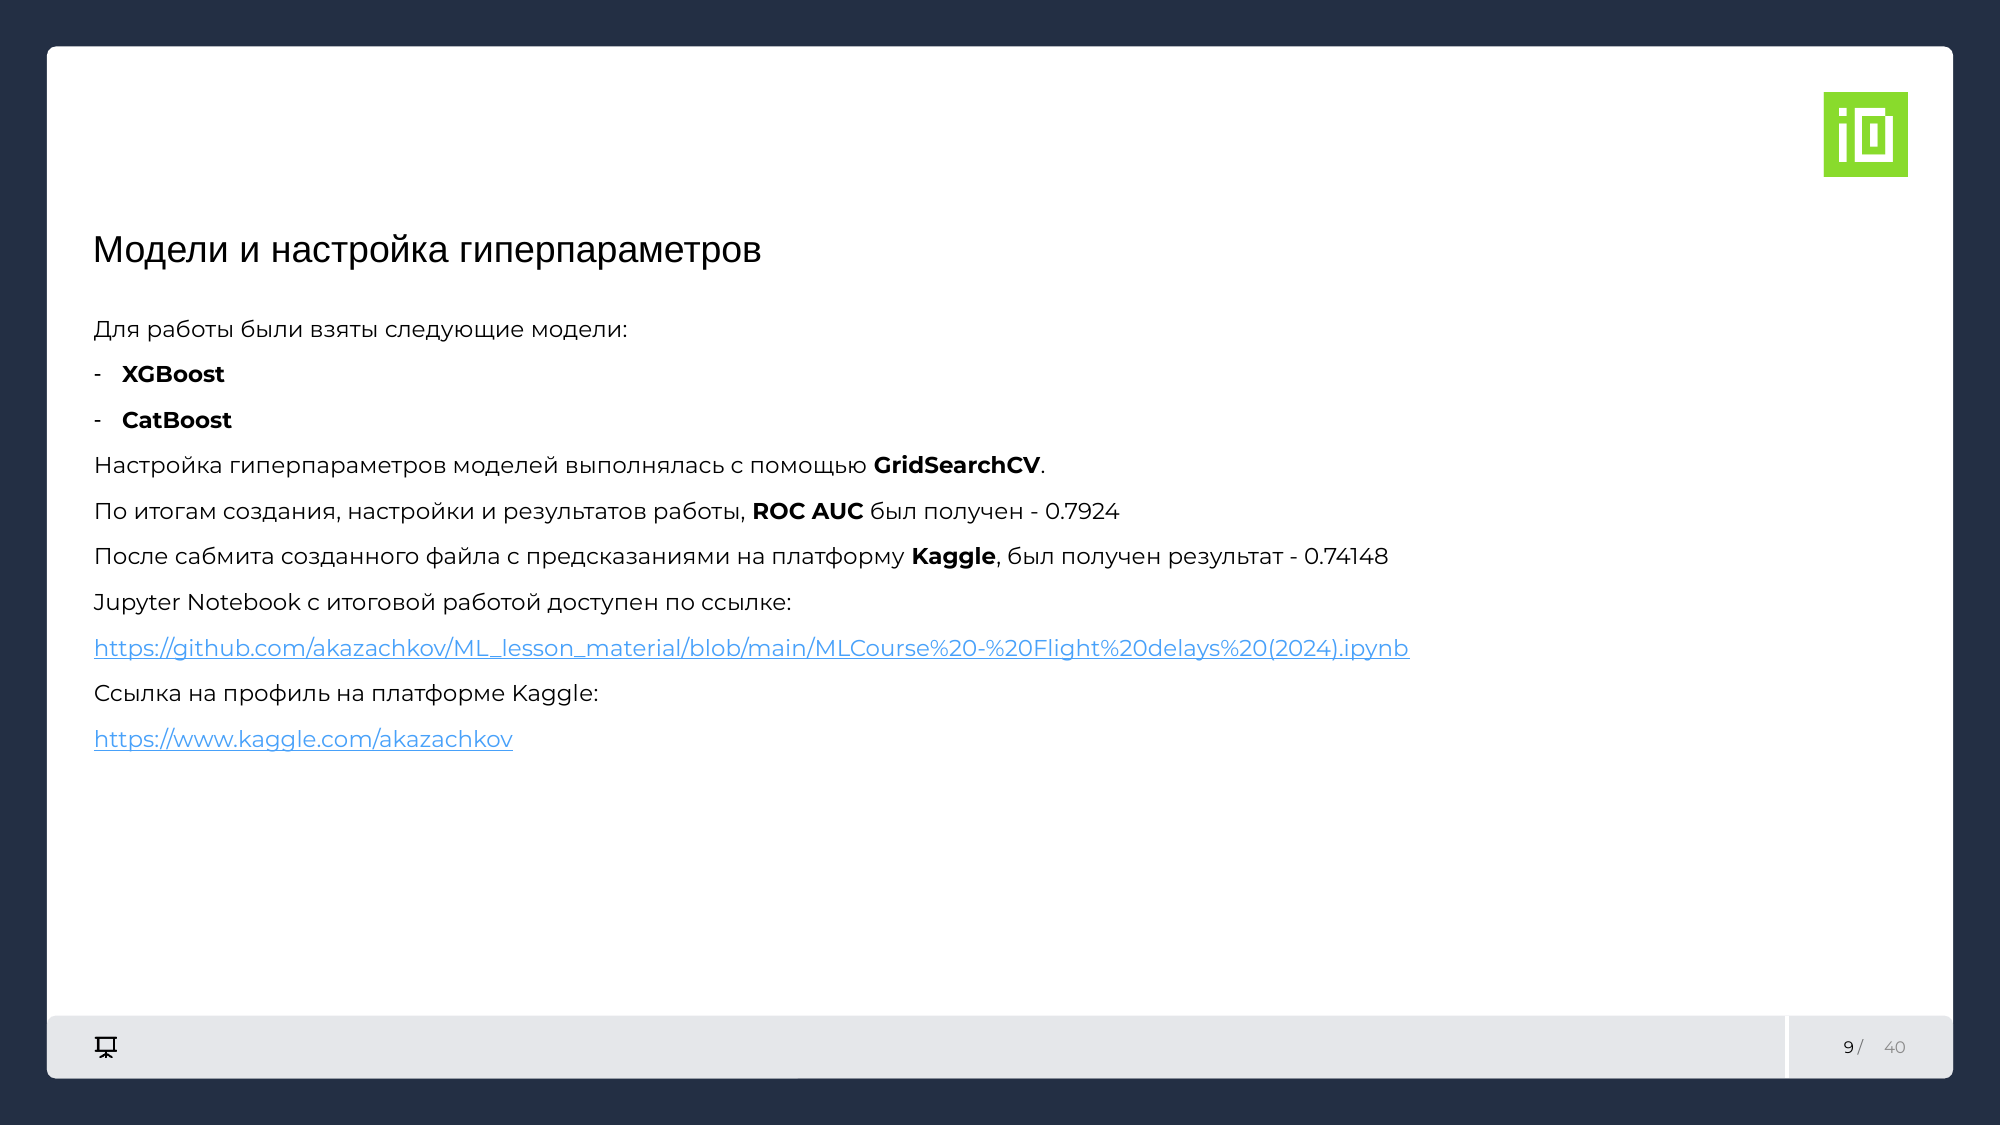

Модели и настройка гиперпараметров
Для работы были взяты следующие модели:
XGBoost
CatBoost
Настройка гиперпараметров моделей выполнялась с помощью GridSearchCV.
По итогам создания, настройки и результатов работы, ROC AUC был получен - 0.7924
После сабмита созданного файла с предсказаниями на платформу Kaggle, был получен результат - 0.74148
Jupyter Notebook с итоговой работой доступен по ссылке:
https://github.com/akazachkov/ML_lesson_material/blob/main/MLCourse%20-%20Flight%20delays%20(2024).ipynb
Ссылка на профиль на платформе Kaggle:
https://www.kaggle.com/akazachkov

9
40